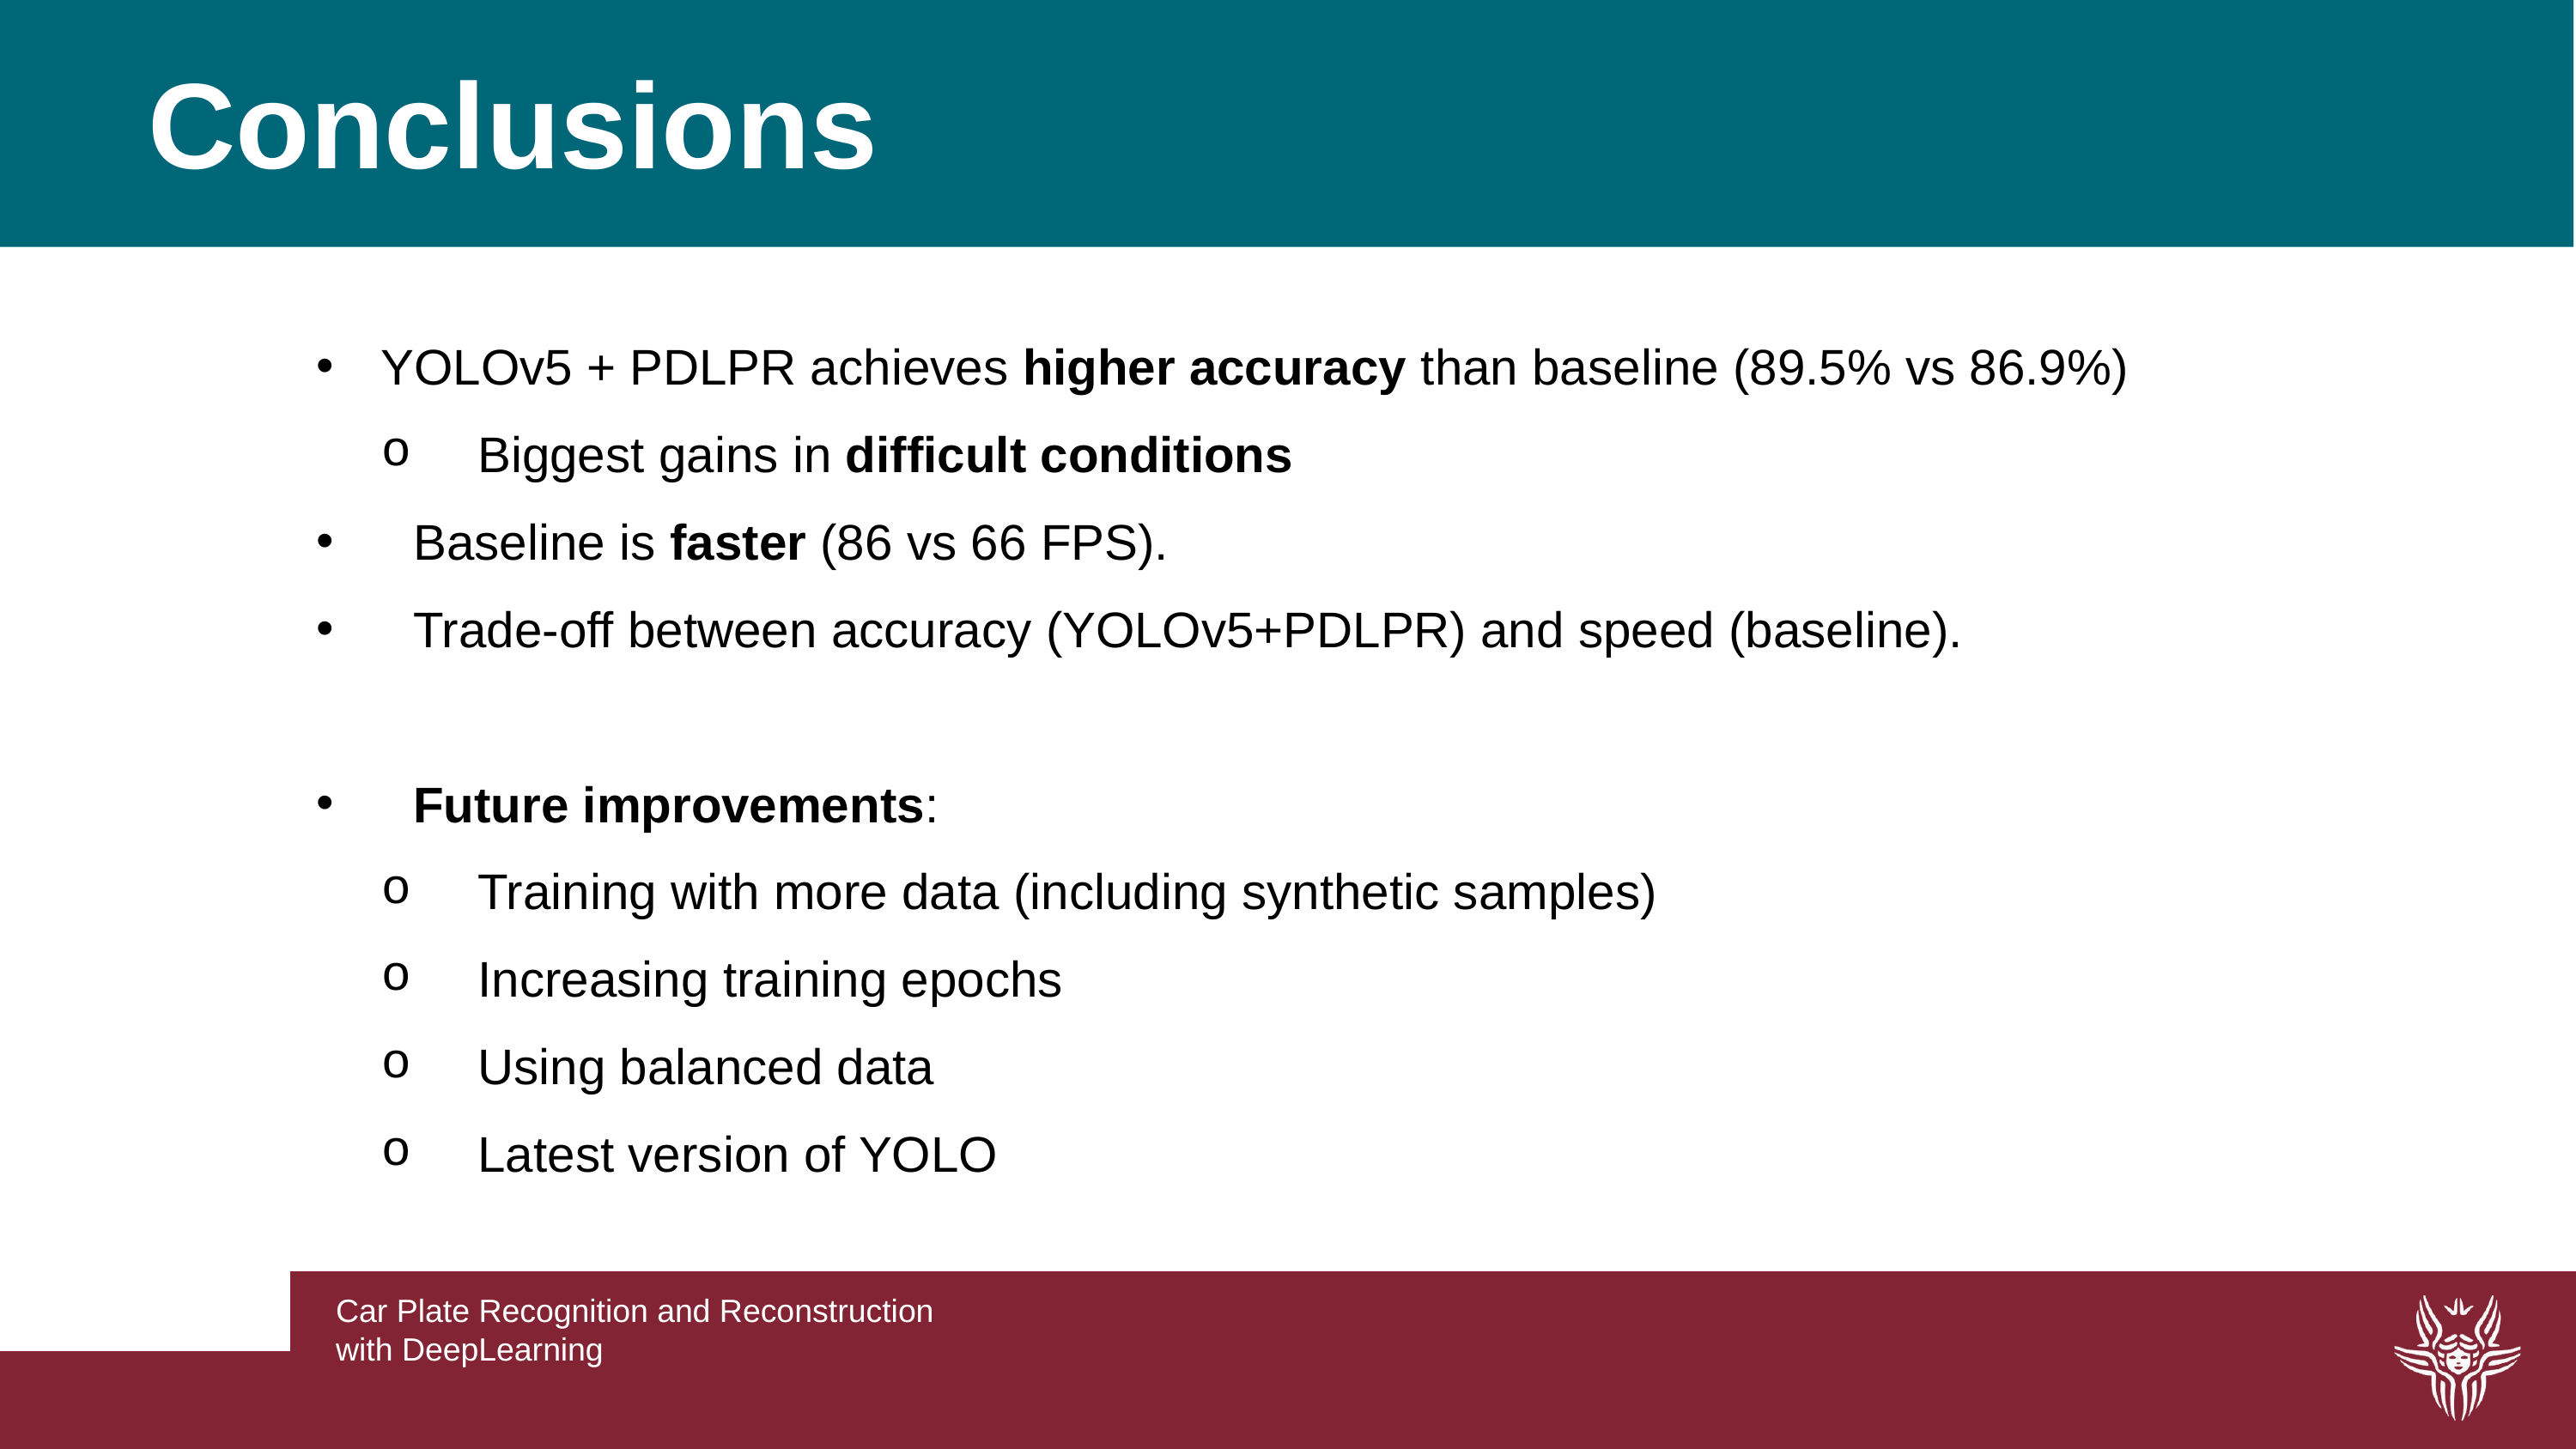

Conclusions
YOLOv5 + PDLPR achieves higher accuracy than baseline (89.5% vs 86.9%)
Biggest gains in difficult conditions
Baseline is faster (86 vs 66 FPS).
Trade-off between accuracy (YOLOv5+PDLPR) and speed (baseline).

Future improvements:
Training with more data (including synthetic samples)
Increasing training epochs
Using balanced data
Latest version of YOLO

Car Plate Recognition and Reconstruction with DeepLearning